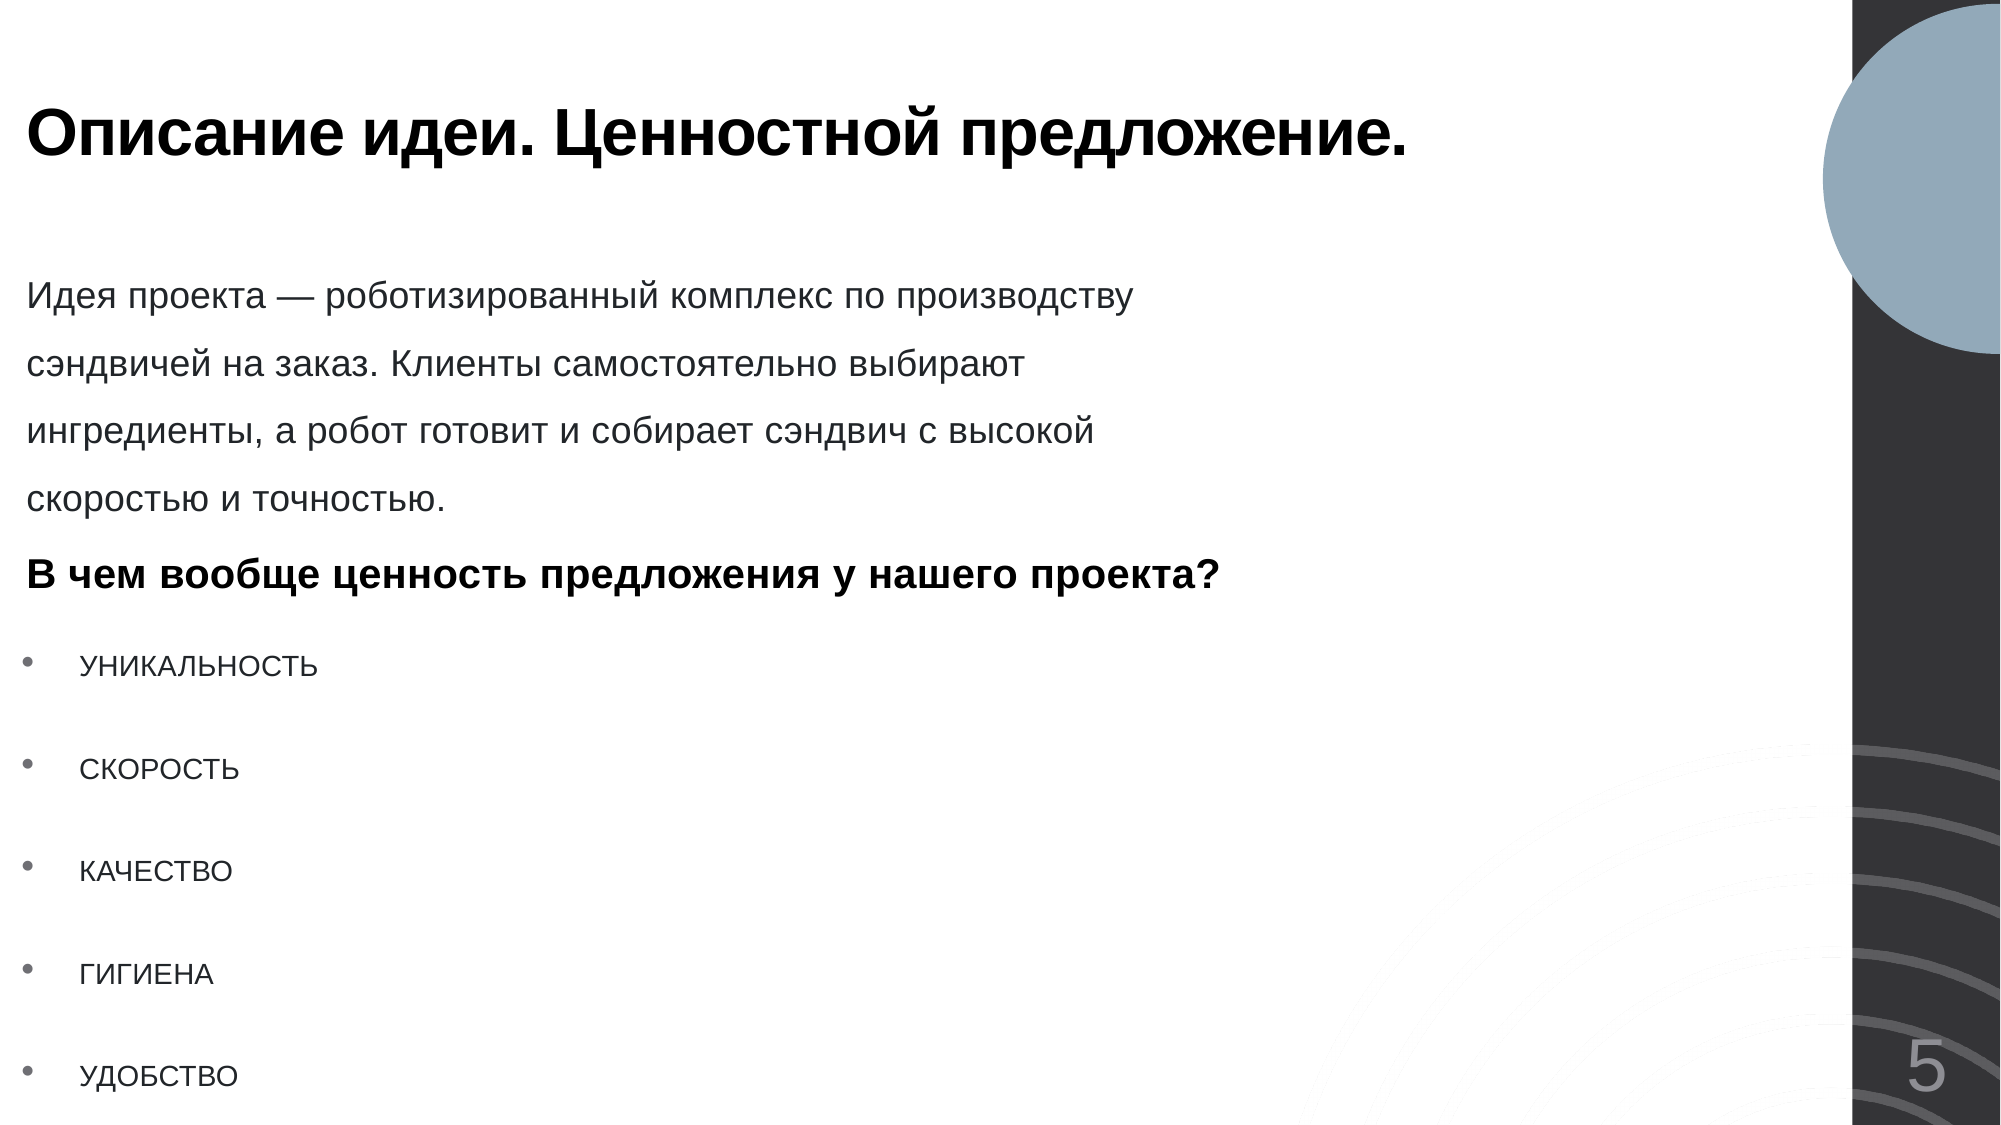

# Описание идеи. Ценностной предложение.
Идея проекта — роботизированный комплекс по производству сэндвичей на заказ. Клиенты самостоятельно выбирают ингредиенты, а робот готовит и собирает сэндвич с высокой скоростью и точностью.

В чем вообще ценность предложения у нашего проекта?
Уникальность
Скорость
Качество
Гигиена
Удобство
5